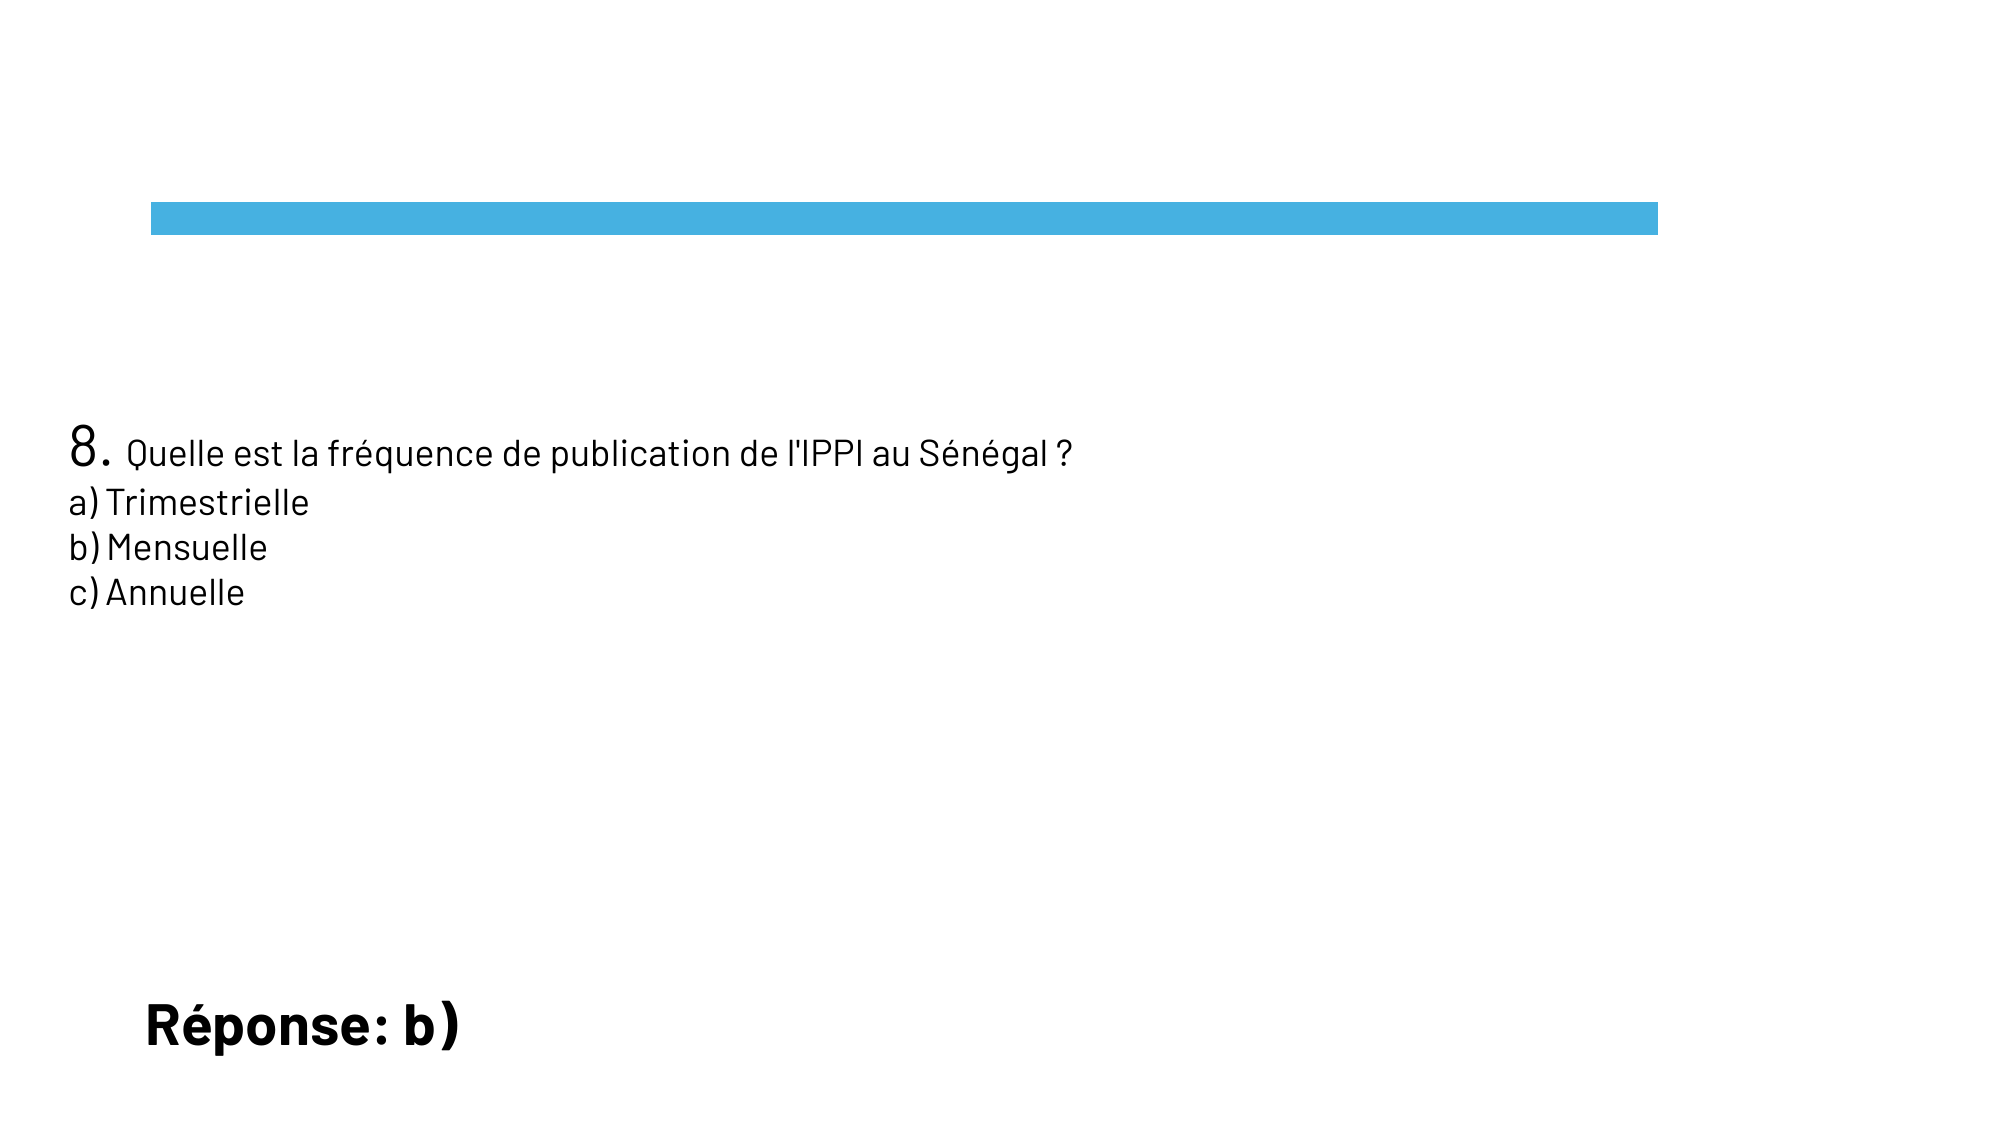

8. Quelle est la fréquence de publication de l'IPPI au Sénégal ?
a) Trimestrielle
b) Mensuelle
c) Annuelle
Réponse: b)